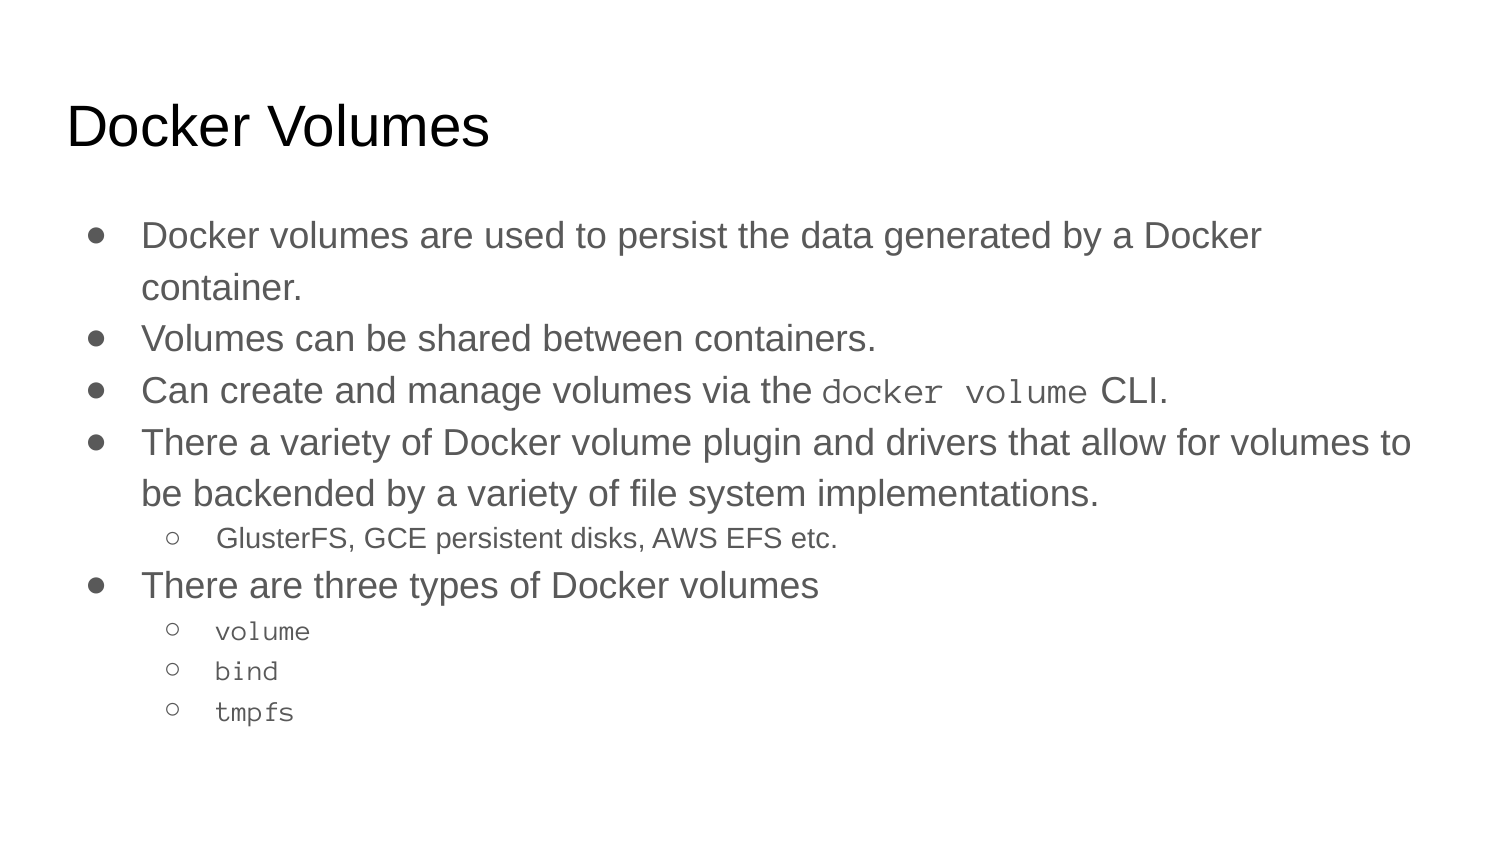

# Docker Volumes
Docker volumes are used to persist the data generated by a Docker container.
Volumes can be shared between containers.
Can create and manage volumes via the docker volume CLI.
There a variety of Docker volume plugin and drivers that allow for volumes to be backended by a variety of file system implementations.
GlusterFS, GCE persistent disks, AWS EFS etc.
There are three types of Docker volumes
volume
bind
tmpfs